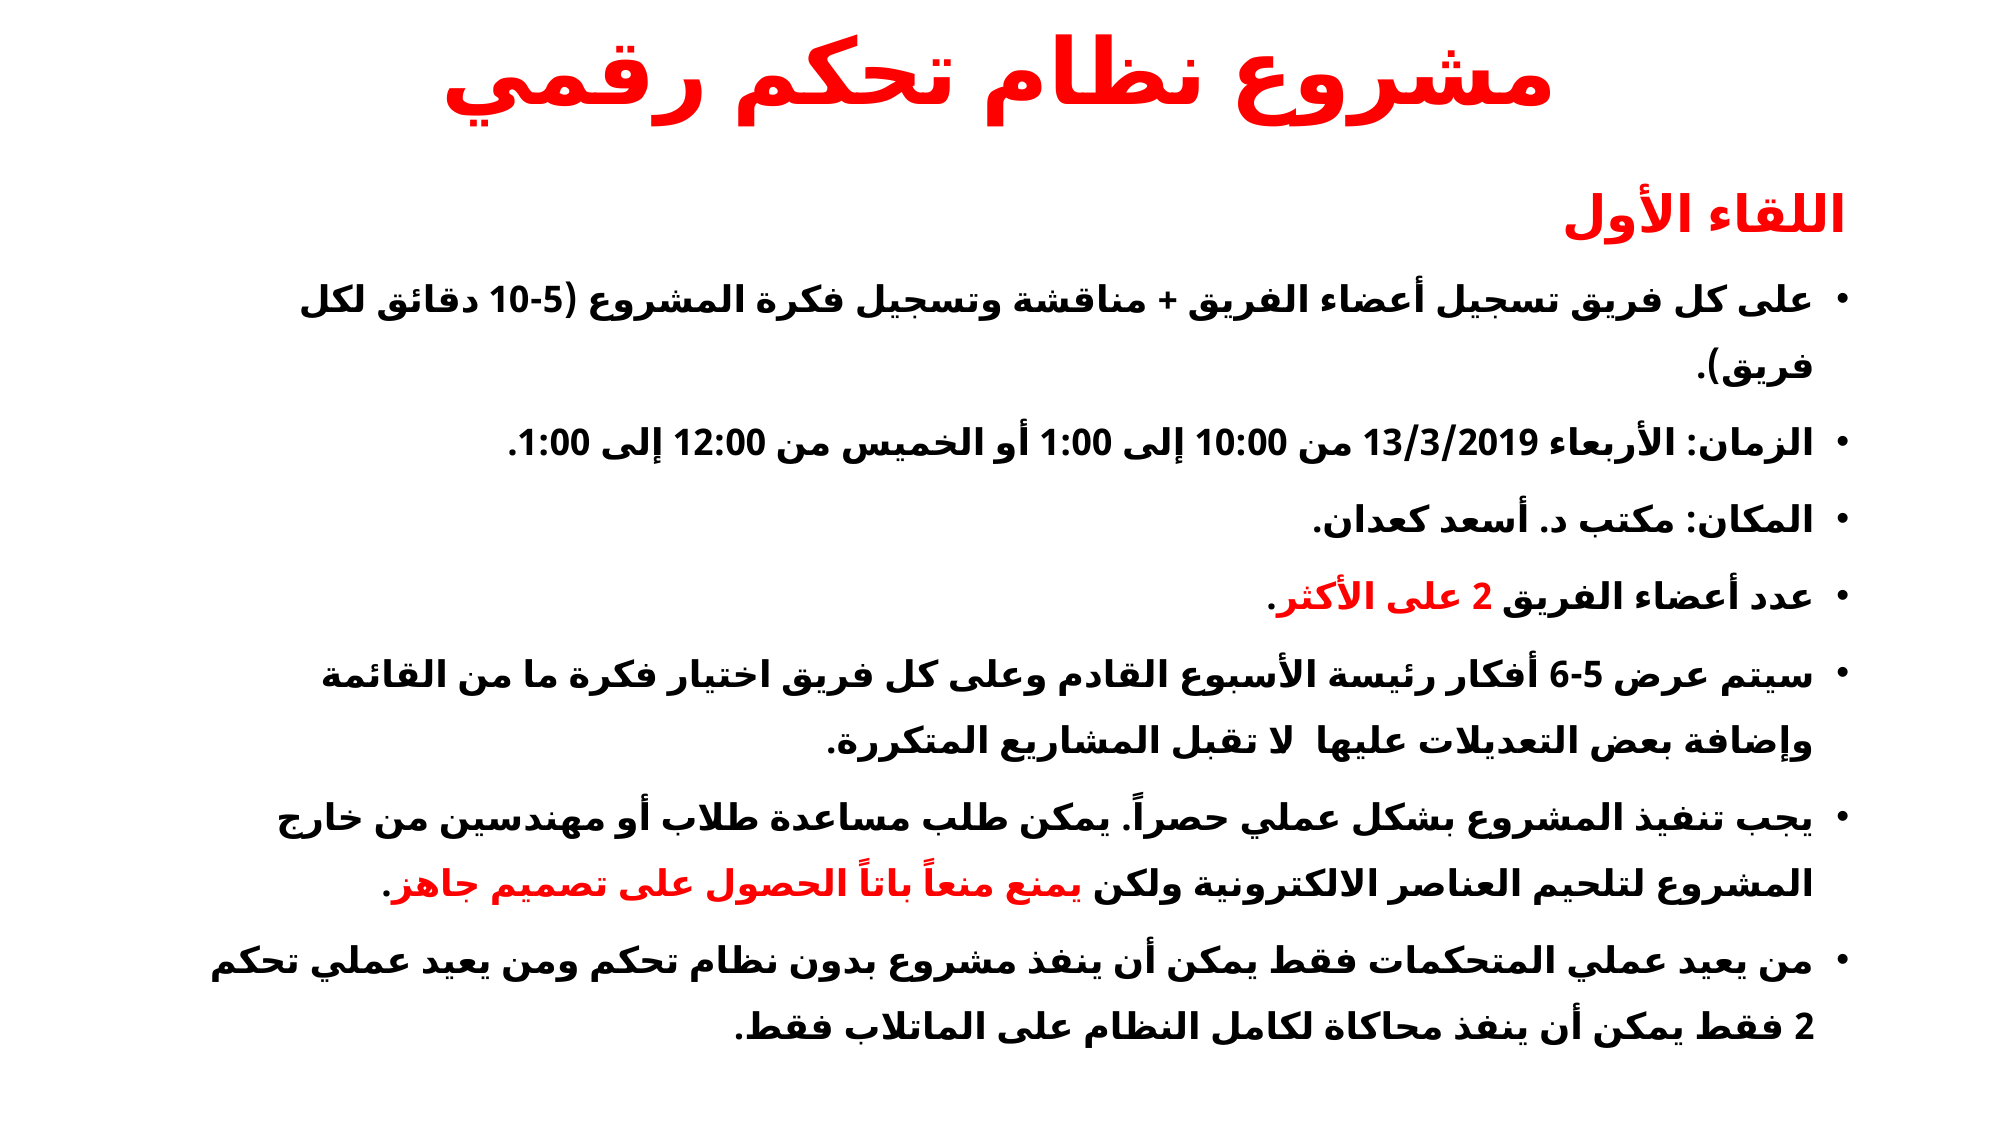

# مشروع نظام تحكم رقمي
اللقاء الأول
على كل فريق تسجيل أعضاء الفريق + مناقشة وتسجيل فكرة المشروع (5-10 دقائق لكل فريق).
الزمان: الأربعاء 13/3/2019 من 10:00 إلى 1:00 أو الخميس من 12:00 إلى 1:00.
المكان: مكتب د. أسعد كعدان.
عدد أعضاء الفريق 2 على الأكثر.
سيتم عرض 5-6 أفكار رئيسة الأسبوع القادم وعلى كل فريق اختيار فكرة ما من القائمة وإضافة بعض التعديلات عليها. لا تقبل المشاريع المتكررة.
يجب تنفيذ المشروع بشكل عملي حصراً. يمكن طلب مساعدة طلاب أو مهندسين من خارج المشروع لتلحيم العناصر الالكترونية ولكن يمنع منعاً باتاً الحصول على تصميم جاهز.
من يعيد عملي المتحكمات فقط يمكن أن ينفذ مشروع بدون نظام تحكم ومن يعيد عملي تحكم 2 فقط يمكن أن ينفذ محاكاة لكامل النظام على الماتلاب فقط.